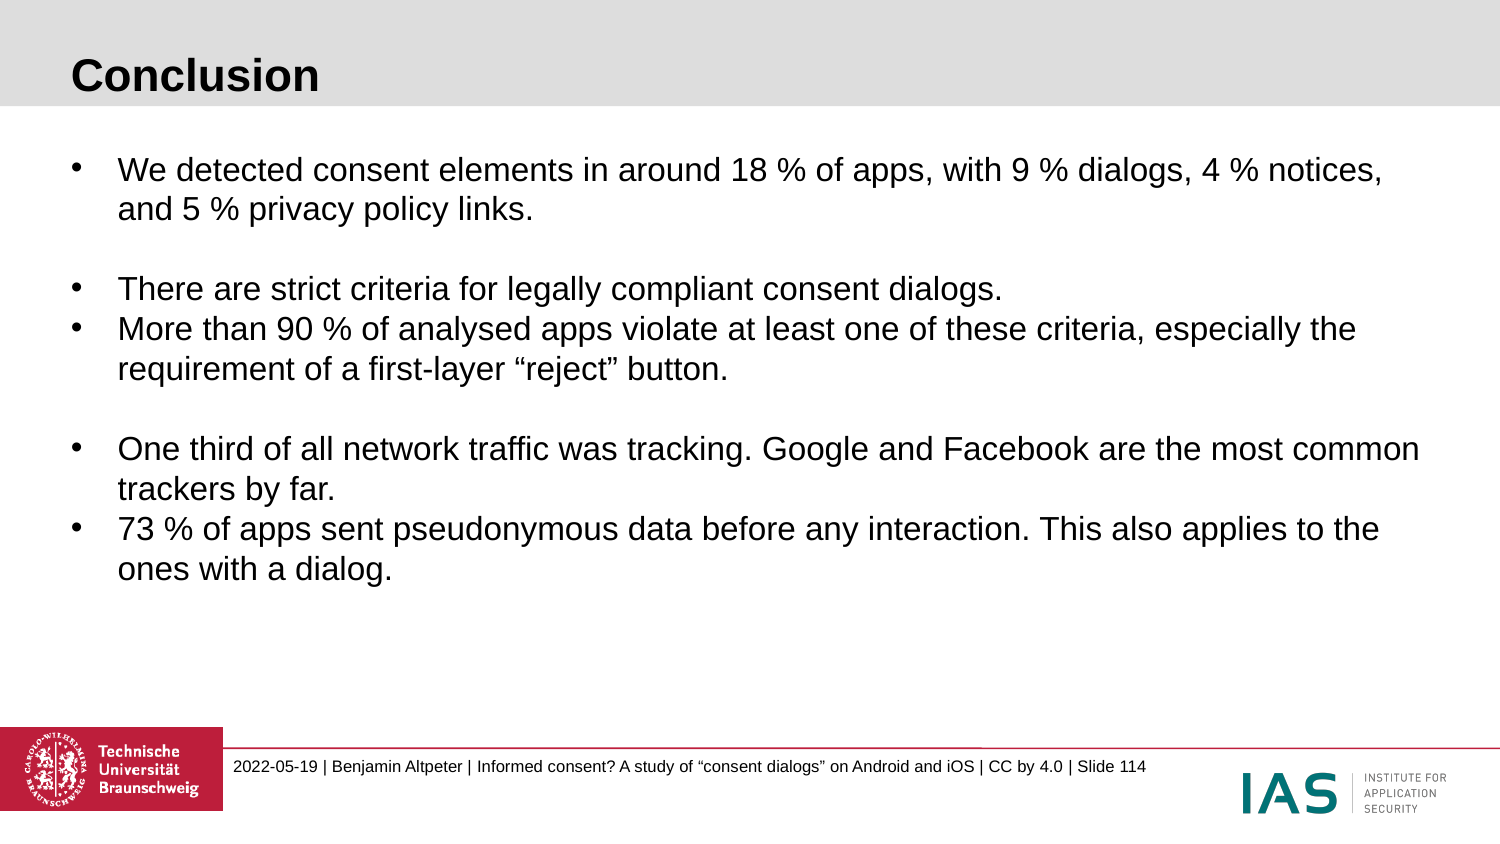

# Conclusion
We detected consent elements in around 18 % of apps, with 9 % dialogs, 4 % notices, and 5 % privacy policy links.

There are strict criteria for legally compliant consent dialogs.
More than 90 % of analysed apps violate at least one of these criteria, especially the requirement of a first-layer “reject” button.

One third of all network traffic was tracking. Google and Facebook are the most common trackers by far.
73 % of apps sent pseudonymous data before any interaction. This also applies to the ones with a dialog.